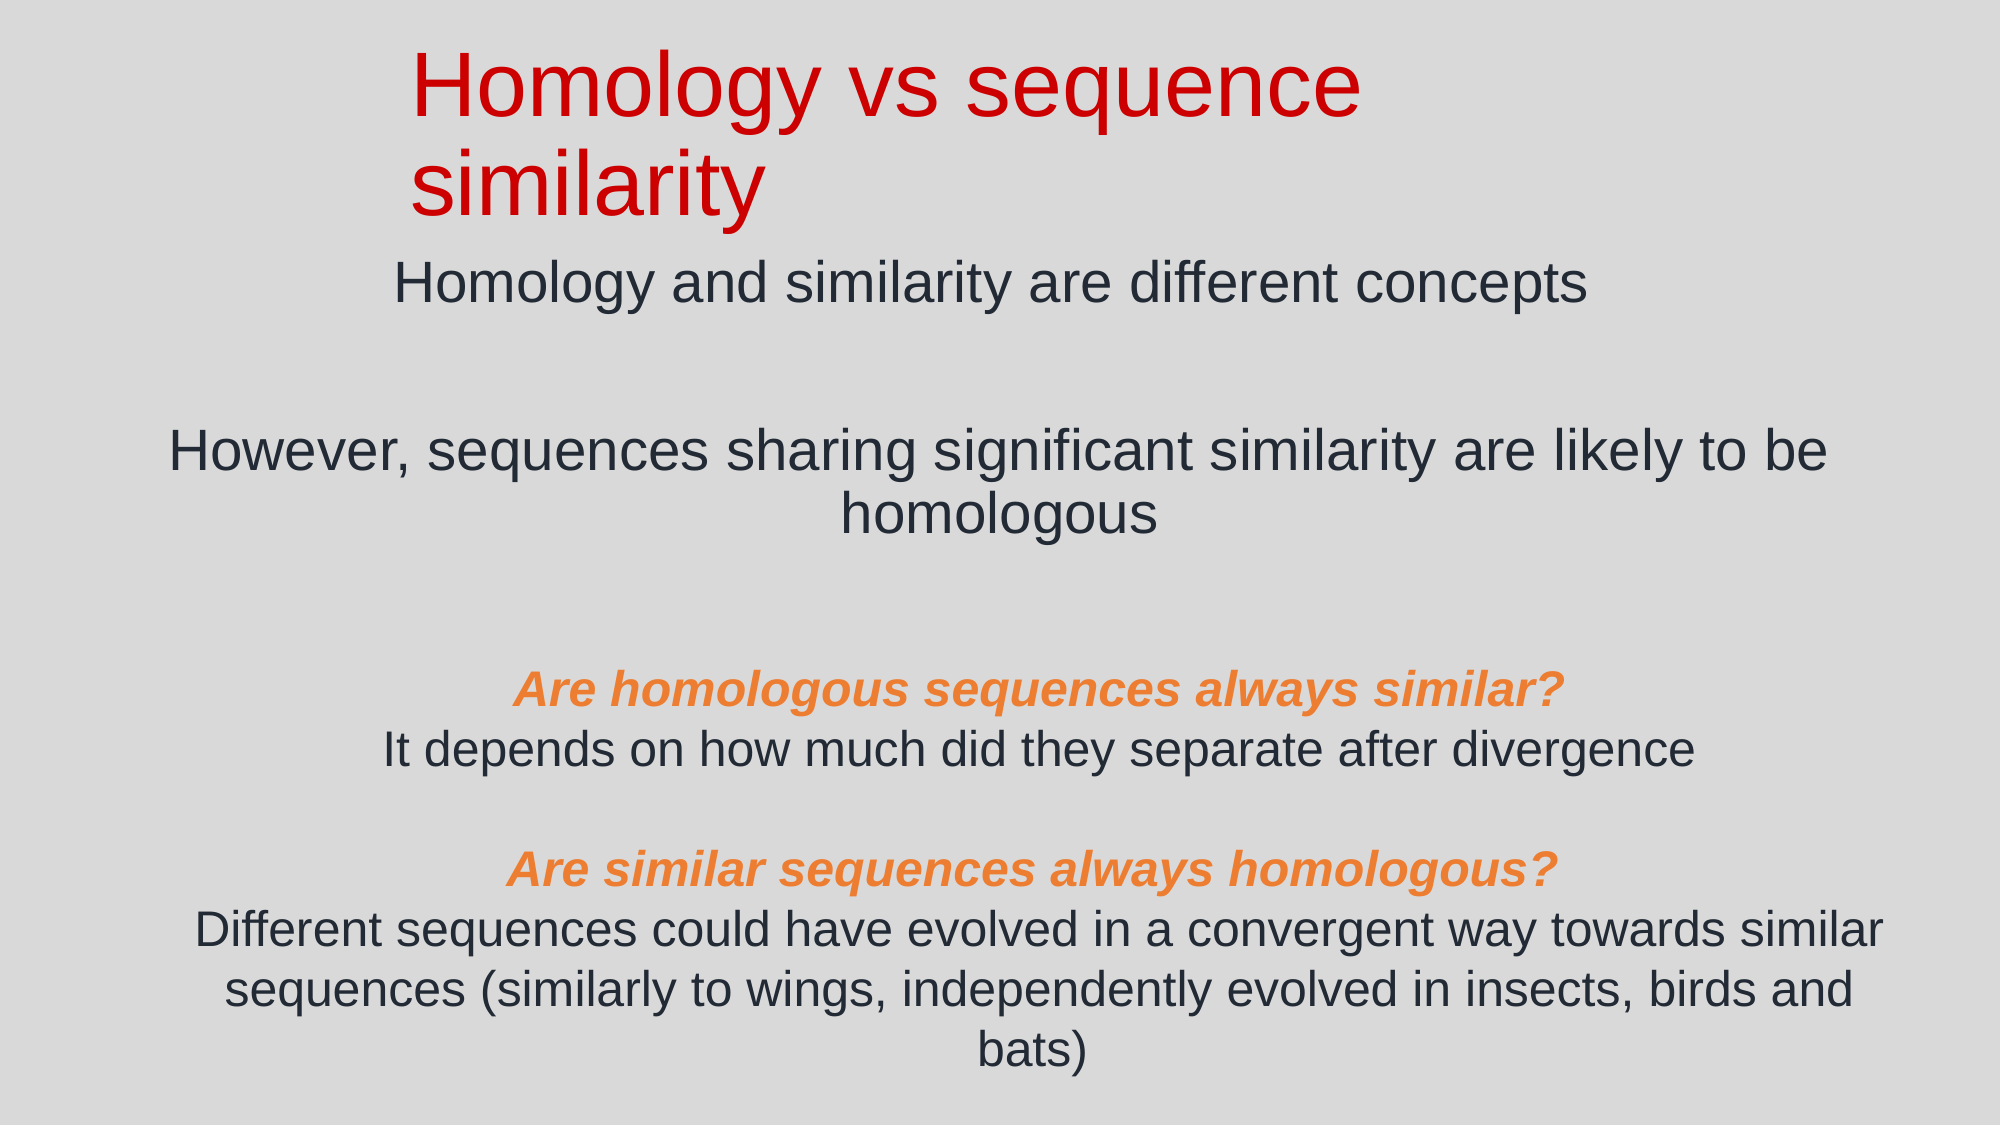

# Homology vs sequence similarity
Homology and similarity are different concepts

However, sequences sharing significant similarity are likely to be homologous

Are homologous sequences always similar?
It depends on how much did they separate after divergence

Are similar sequences always homologous?
Different sequences could have evolved in a convergent way towards similar sequences (similarly to wings, independently evolved in insects, birds and bats)